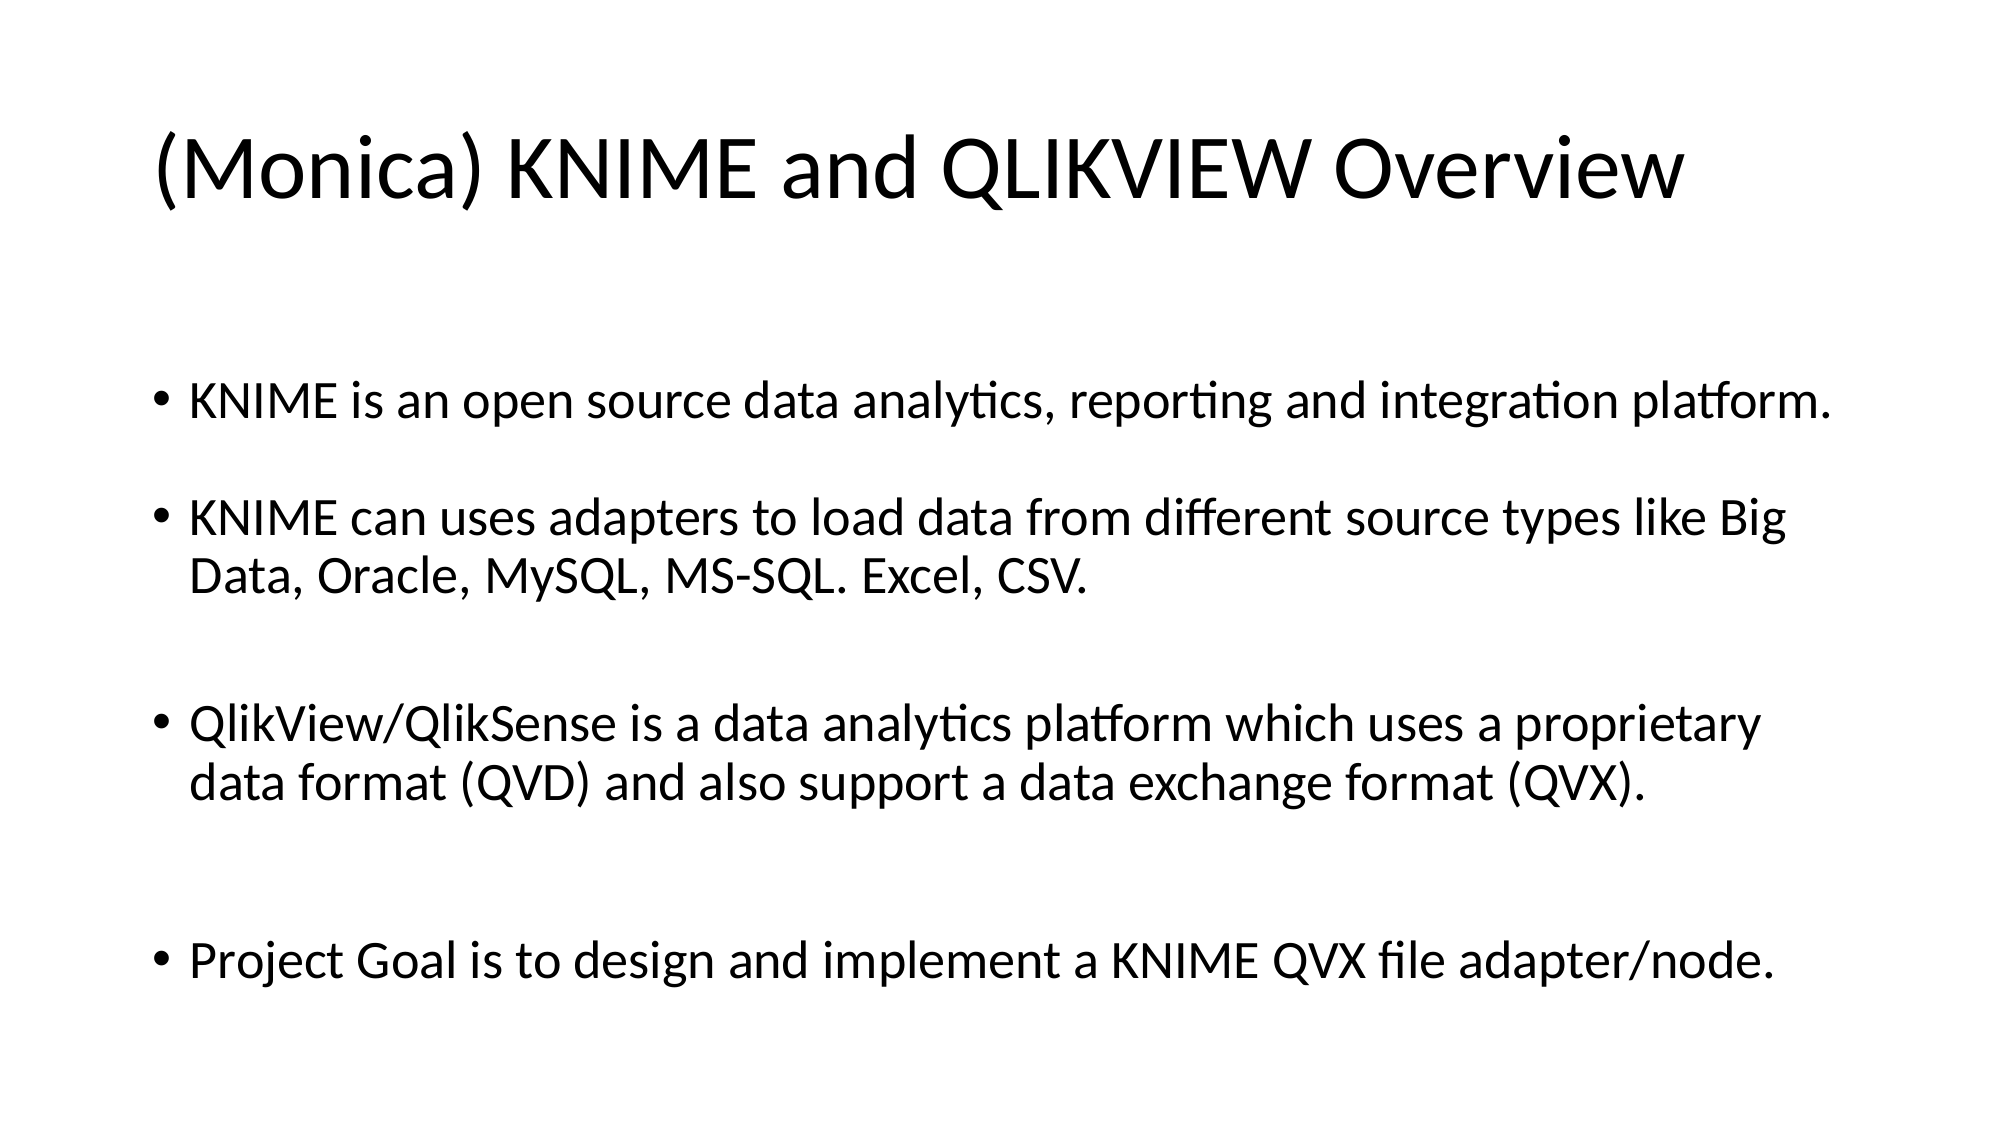

# (Monica) KNIME and QLIKVIEW Overview

KNIME is an open source data analytics, reporting and integration platform.

KNIME can uses adapters to load data from different source types like Big Data, Oracle, MySQL, MS-SQL. Excel, CSV.

QlikView/QlikSense is a data analytics platform which uses a proprietary data format (QVD) and also support a data exchange format (QVX).

Project Goal is to design and implement a KNIME QVX file adapter/node.